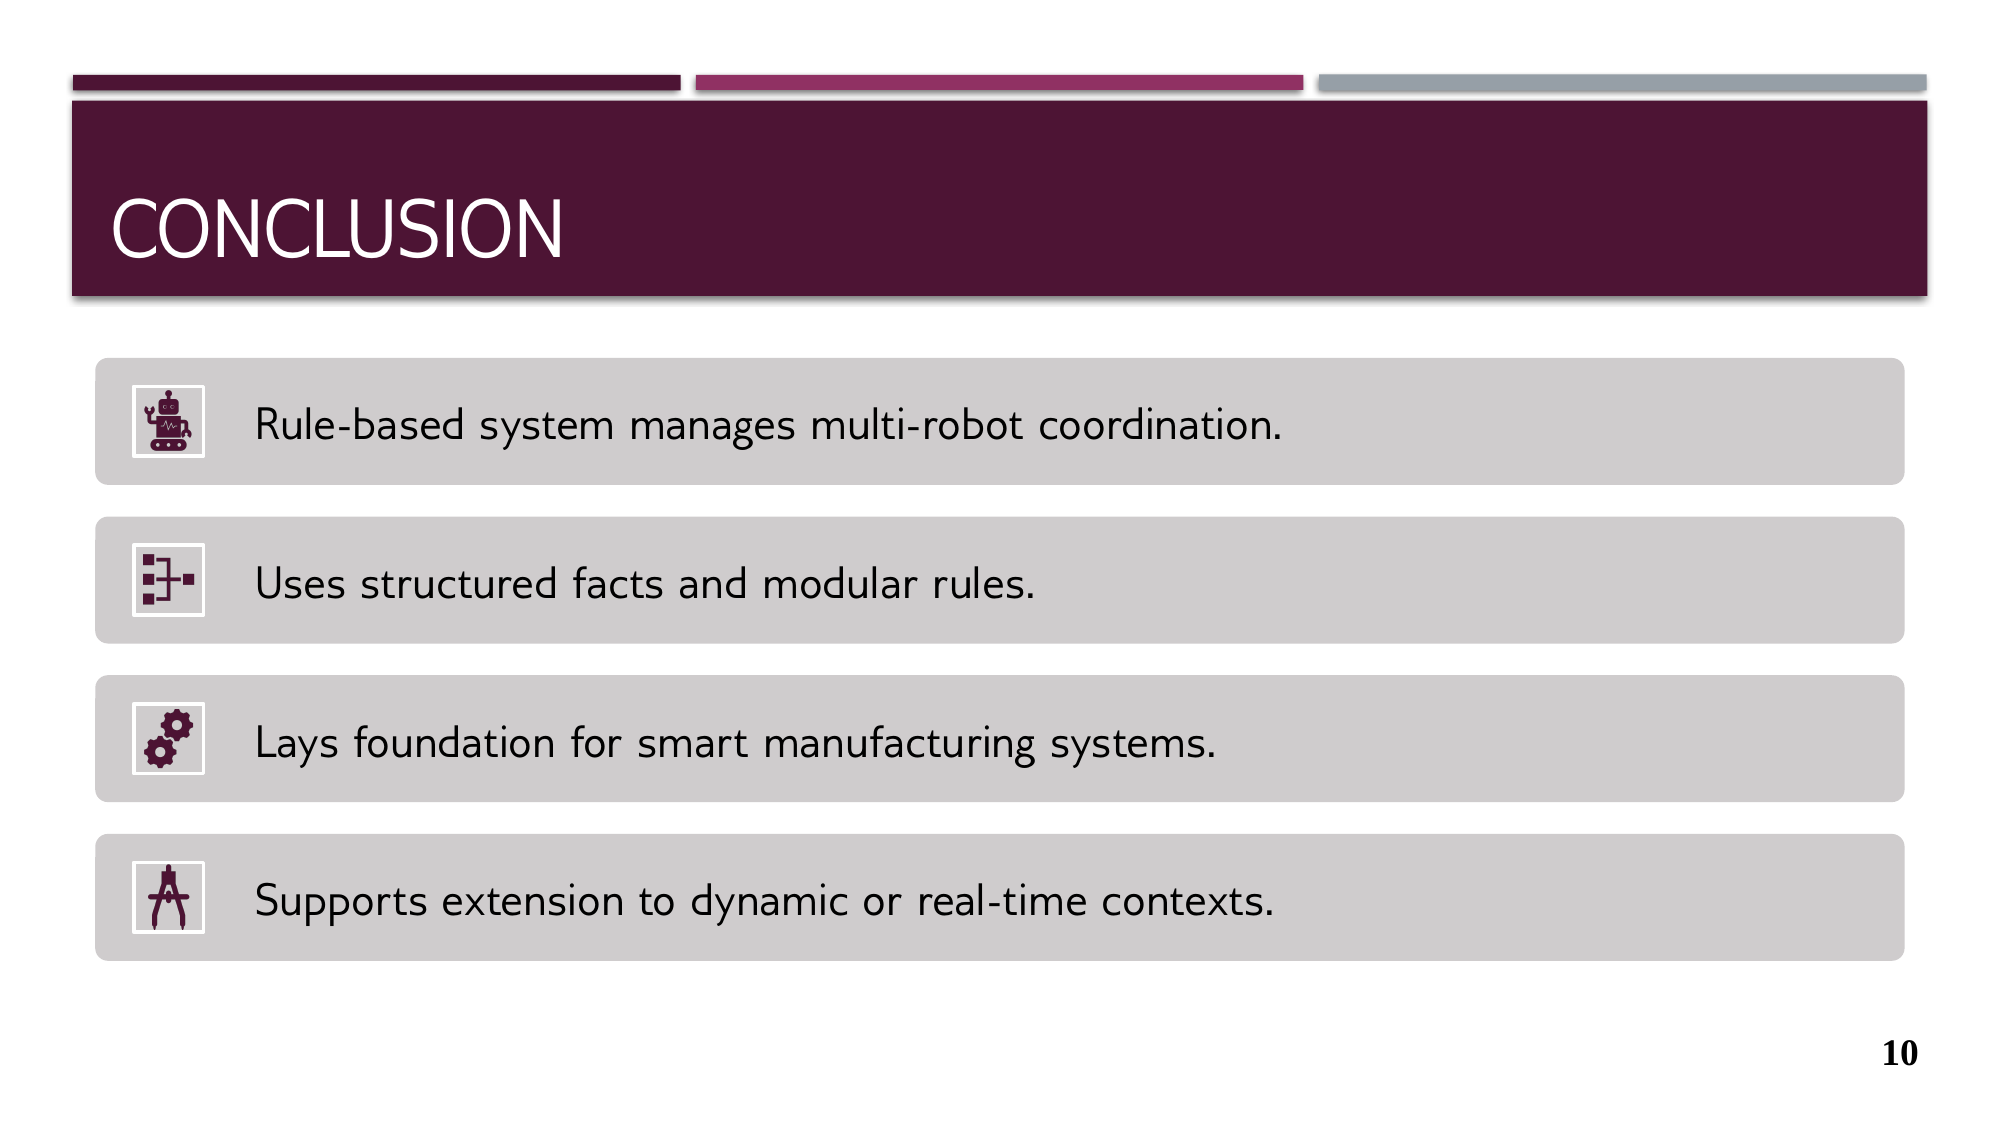

# Conclusion
Rule-based system manages multi-robot coordination.
Uses structured facts and modular rules.
Lays foundation for smart manufacturing systems.
Supports extension to dynamic or real-time contexts.
10